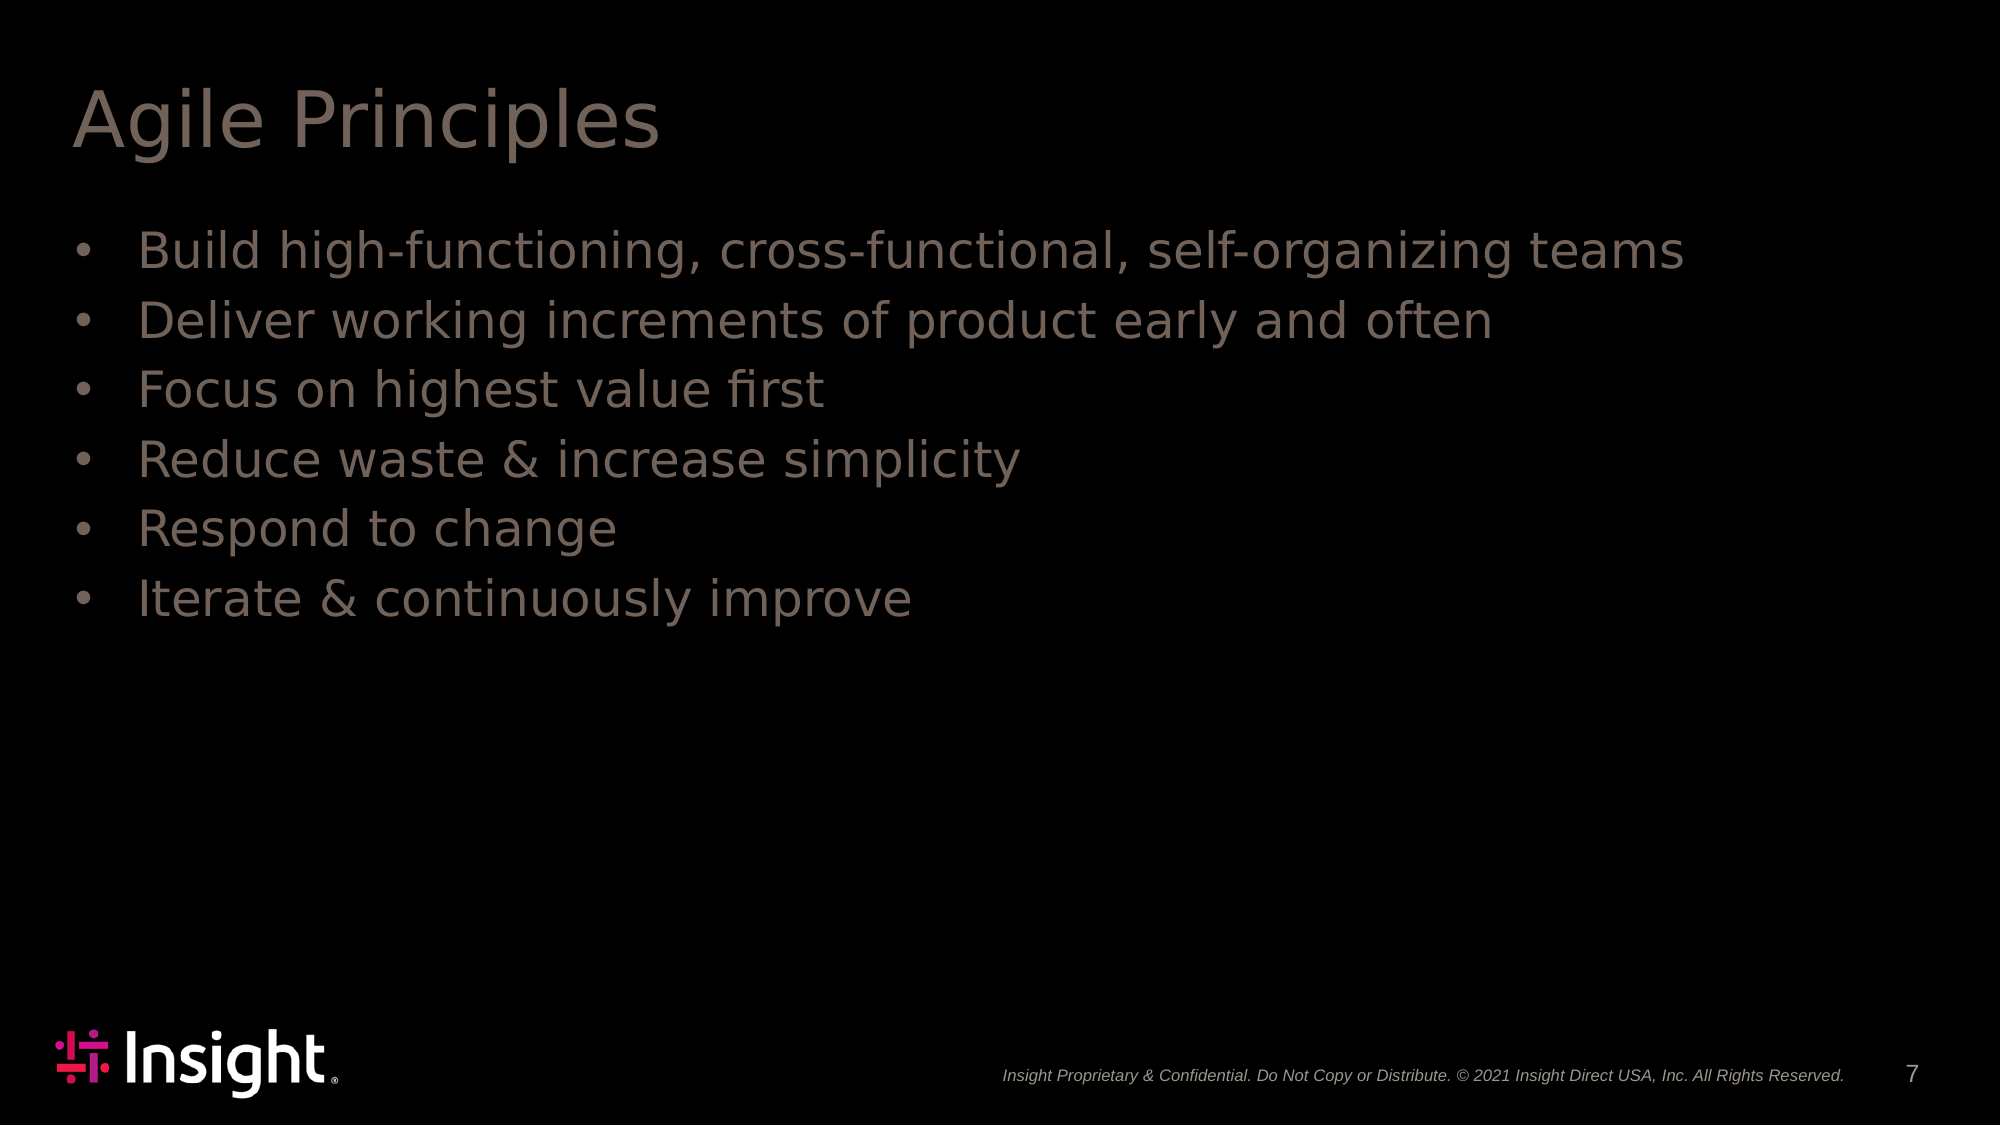

Agile Principles
Build high-functioning, cross-functional, self-organizing teams
Deliver working increments of product early and often
Focus on highest value first
Reduce waste & increase simplicity
Respond to change
Iterate & continuously improve